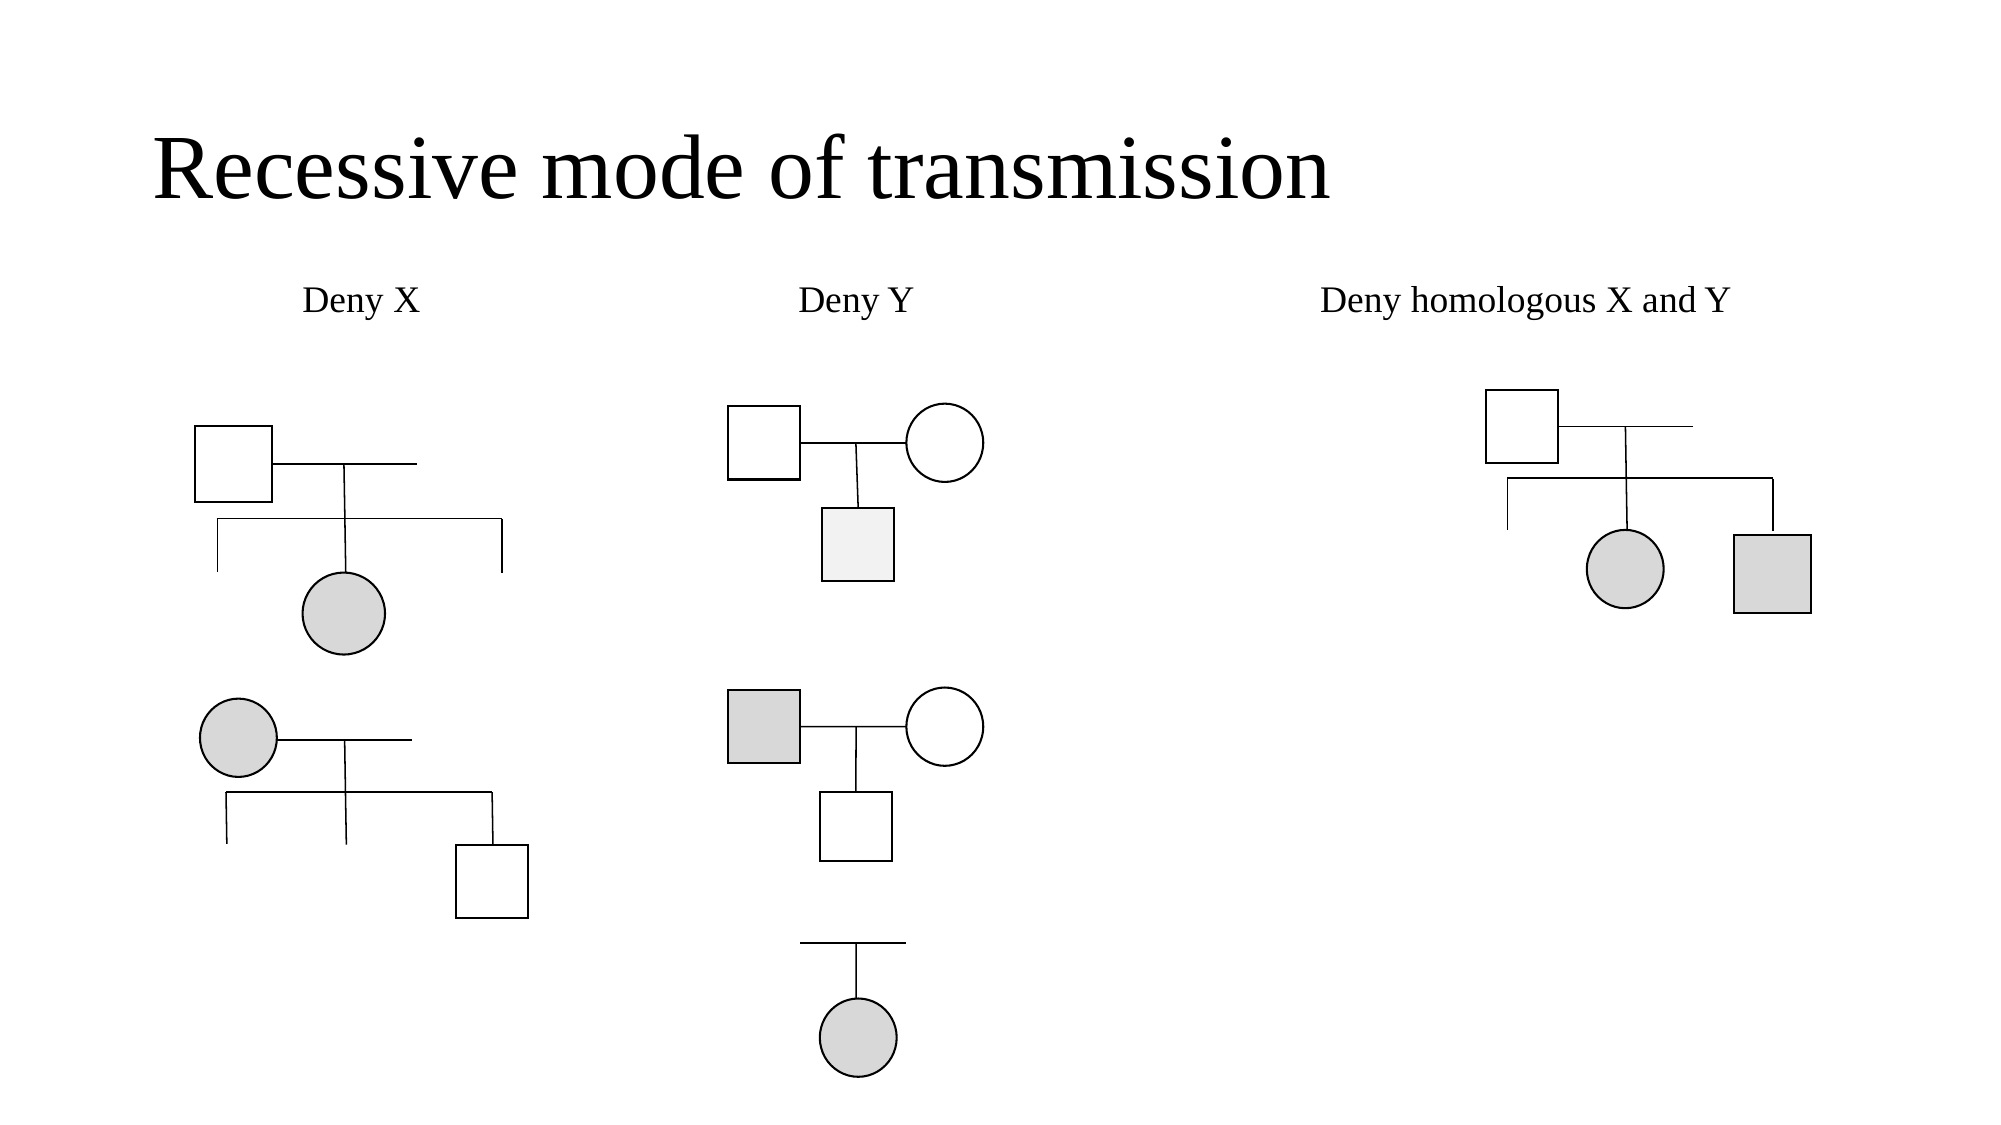

# Recessive mode of transmission
Deny X
Deny Y
Deny homologous X and Y